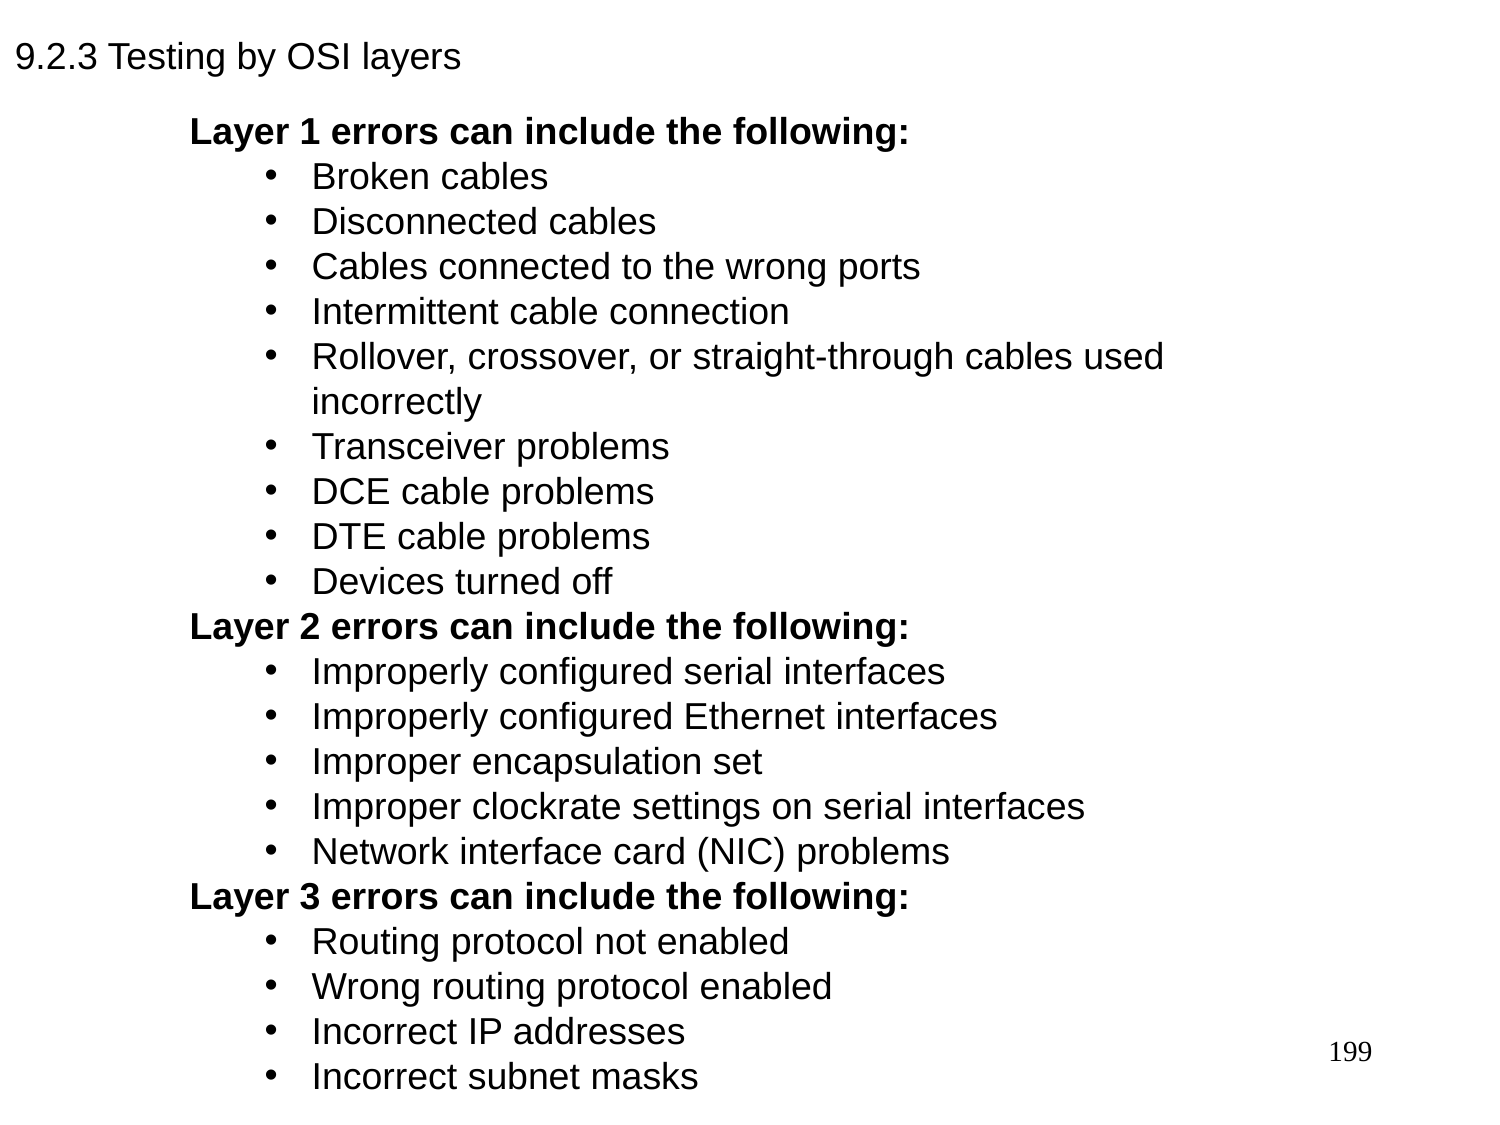

9.2.3 Testing by OSI layers
Layer 1 errors can include the following:
Broken cables
Disconnected cables
Cables connected to the wrong ports
Intermittent cable connection
Rollover, crossover, or straight-through cables used incorrectly
Transceiver problems
DCE cable problems
DTE cable problems
Devices turned off
Layer 2 errors can include the following:
Improperly configured serial interfaces
Improperly configured Ethernet interfaces
Improper encapsulation set
Improper clockrate settings on serial interfaces
Network interface card (NIC) problems
Layer 3 errors can include the following:
Routing protocol not enabled
Wrong routing protocol enabled
Incorrect IP addresses
Incorrect subnet masks

199